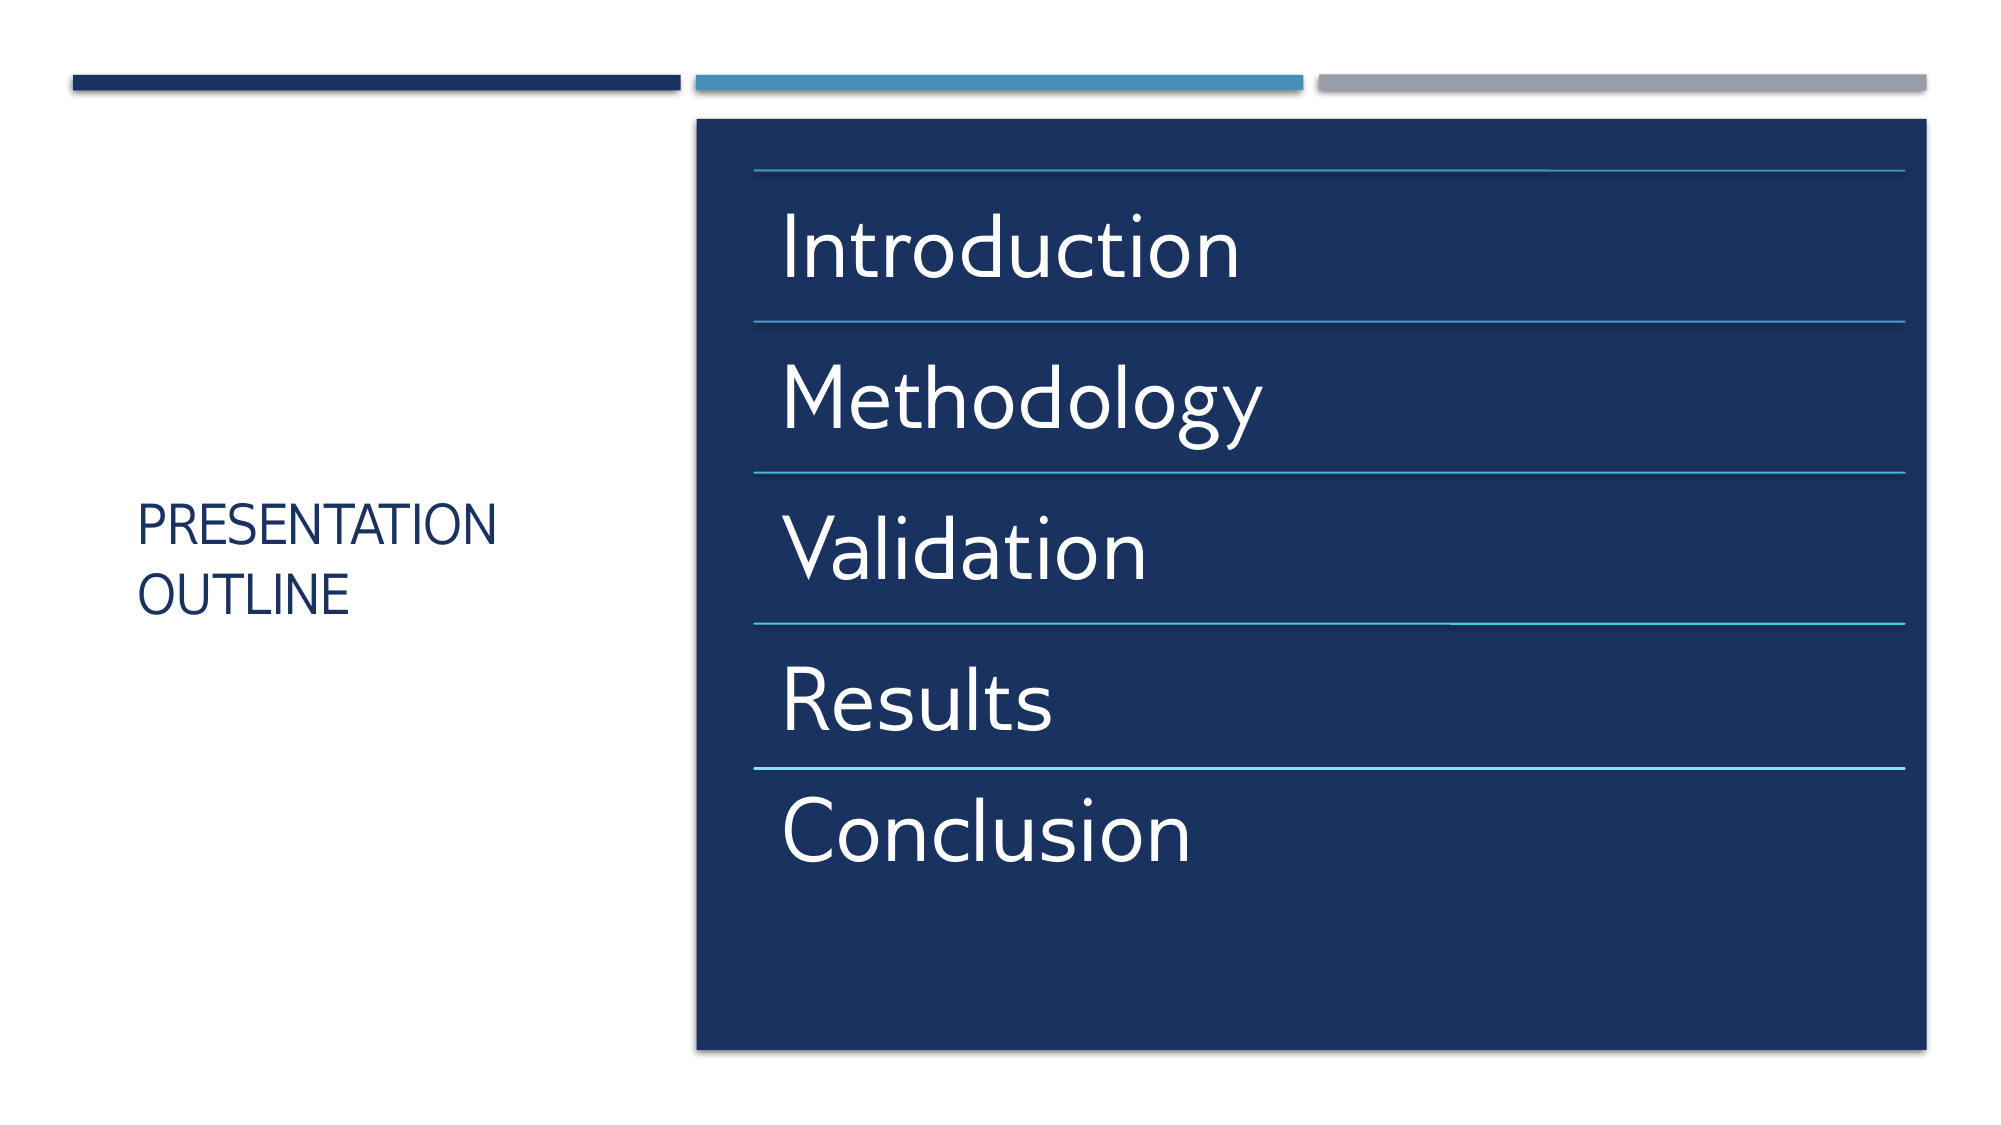

# Presentation Outline
Introduction
Methodology
Validation
Results
Conclusion